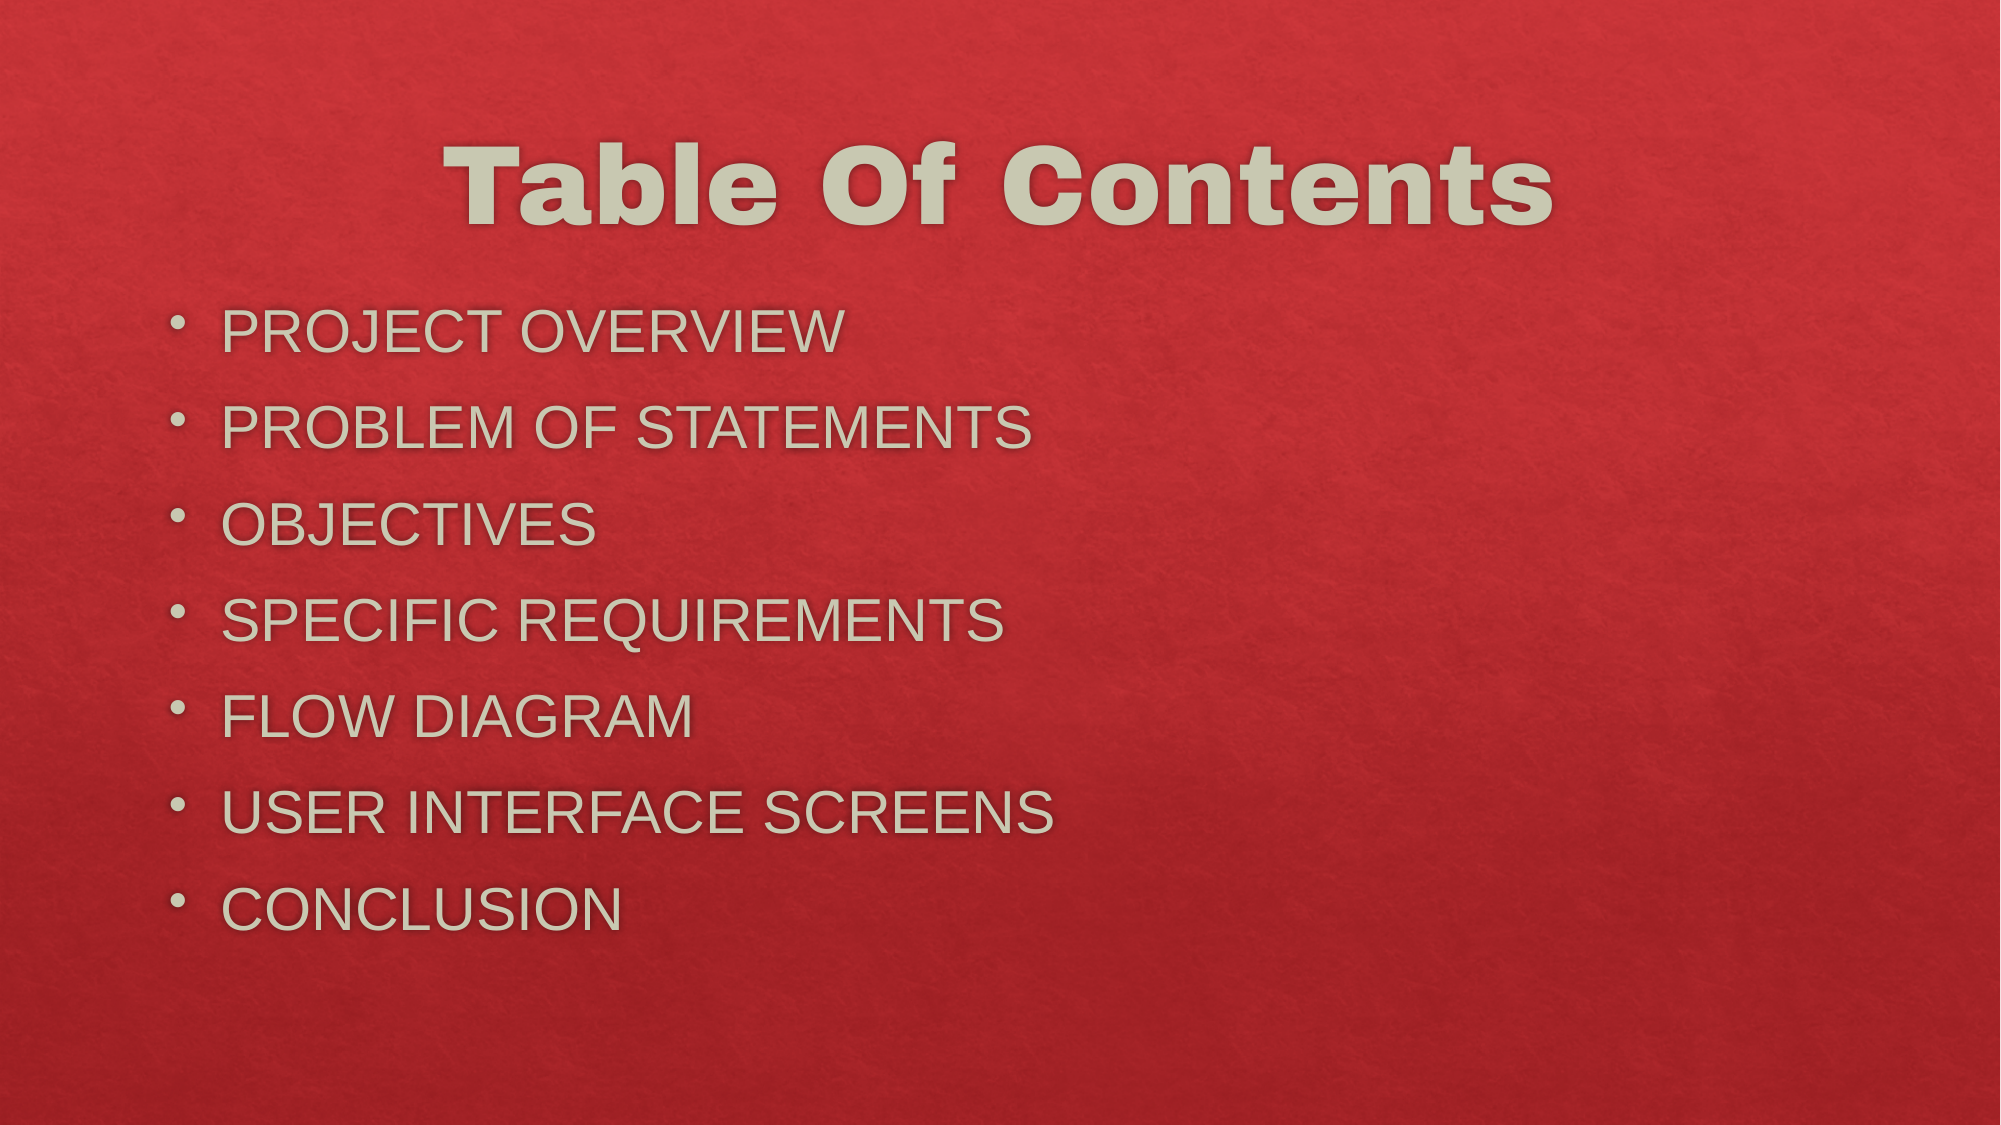

# Table Of Contents
PROJECT OVERVIEW
PROBLEM OF STATEMENTS
OBJECTIVES
SPECIFIC REQUIREMENTS
FLOW DIAGRAM
USER INTERFACE SCREENS
CONCLUSION